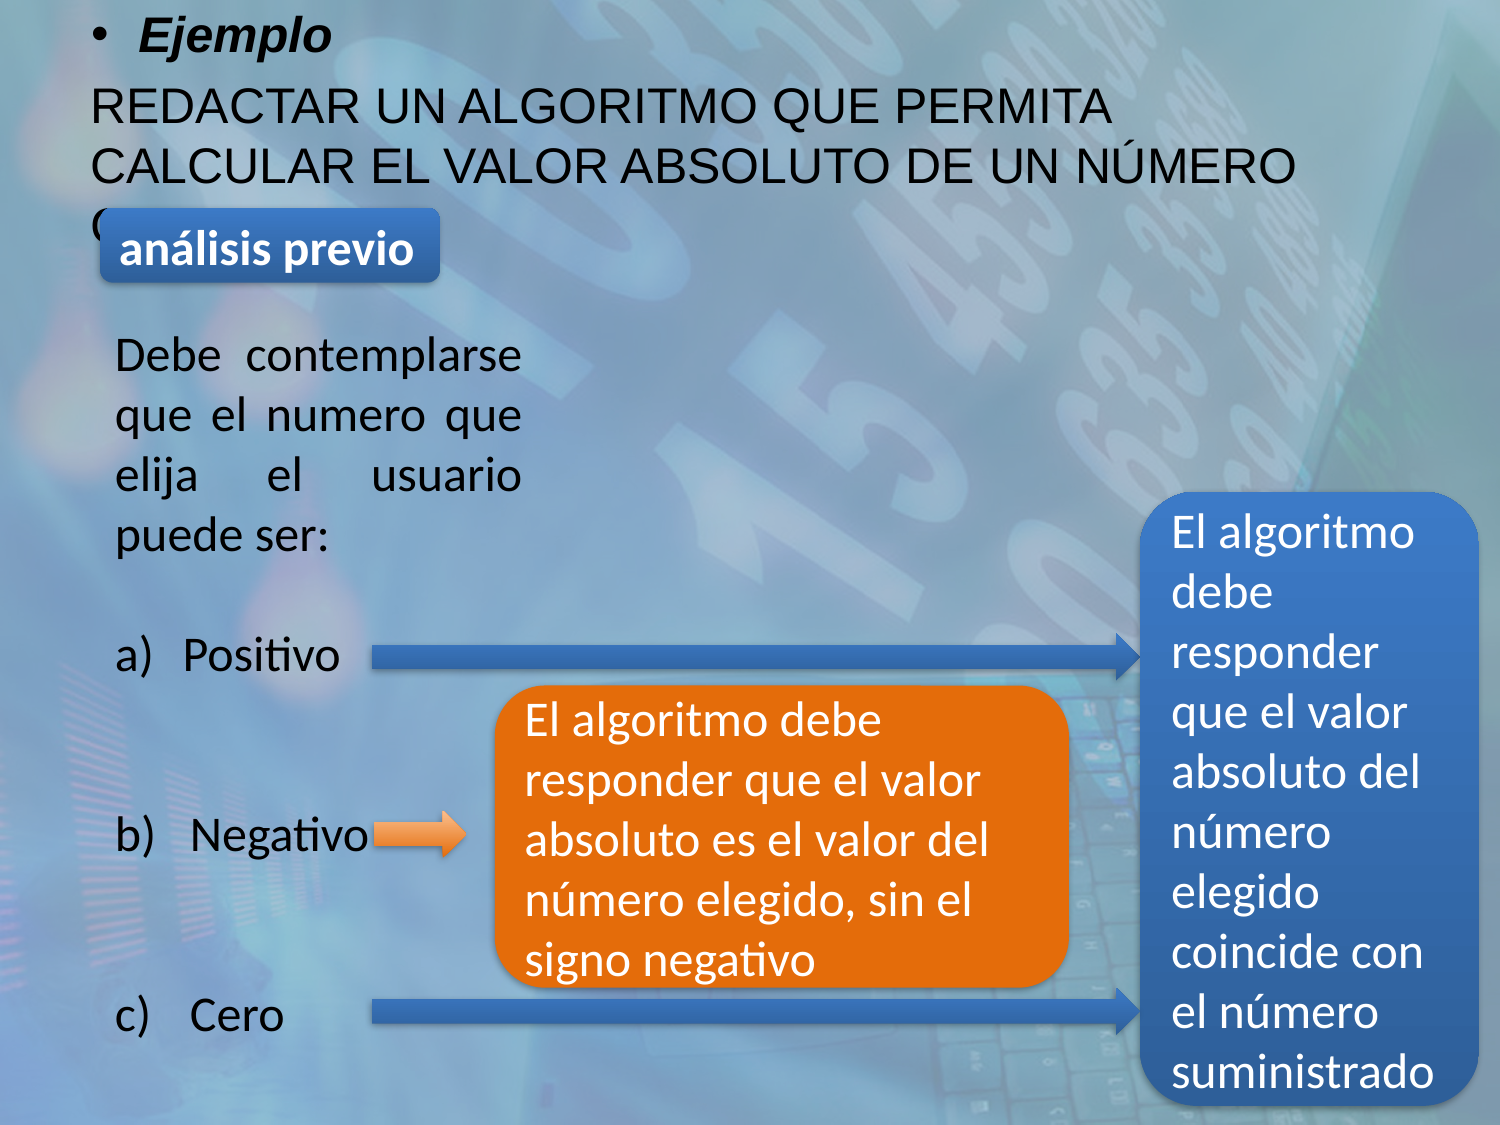

Ejemplo

REDACTAR UN ALGORITMO QUE PERMITA CALCULAR EL VALOR ABSOLUTO DE UN NÚMERO CUALQUIERA
análisis previo
Debe contemplarse que el numero que elija el usuario puede ser:

 Positivo

Negativo

Cero
El algoritmo debe responder que el valor absoluto del número elegido coincide con el número suministrado

El algoritmo debe responder que el valor absoluto es el valor del número elegido, sin el signo negativo